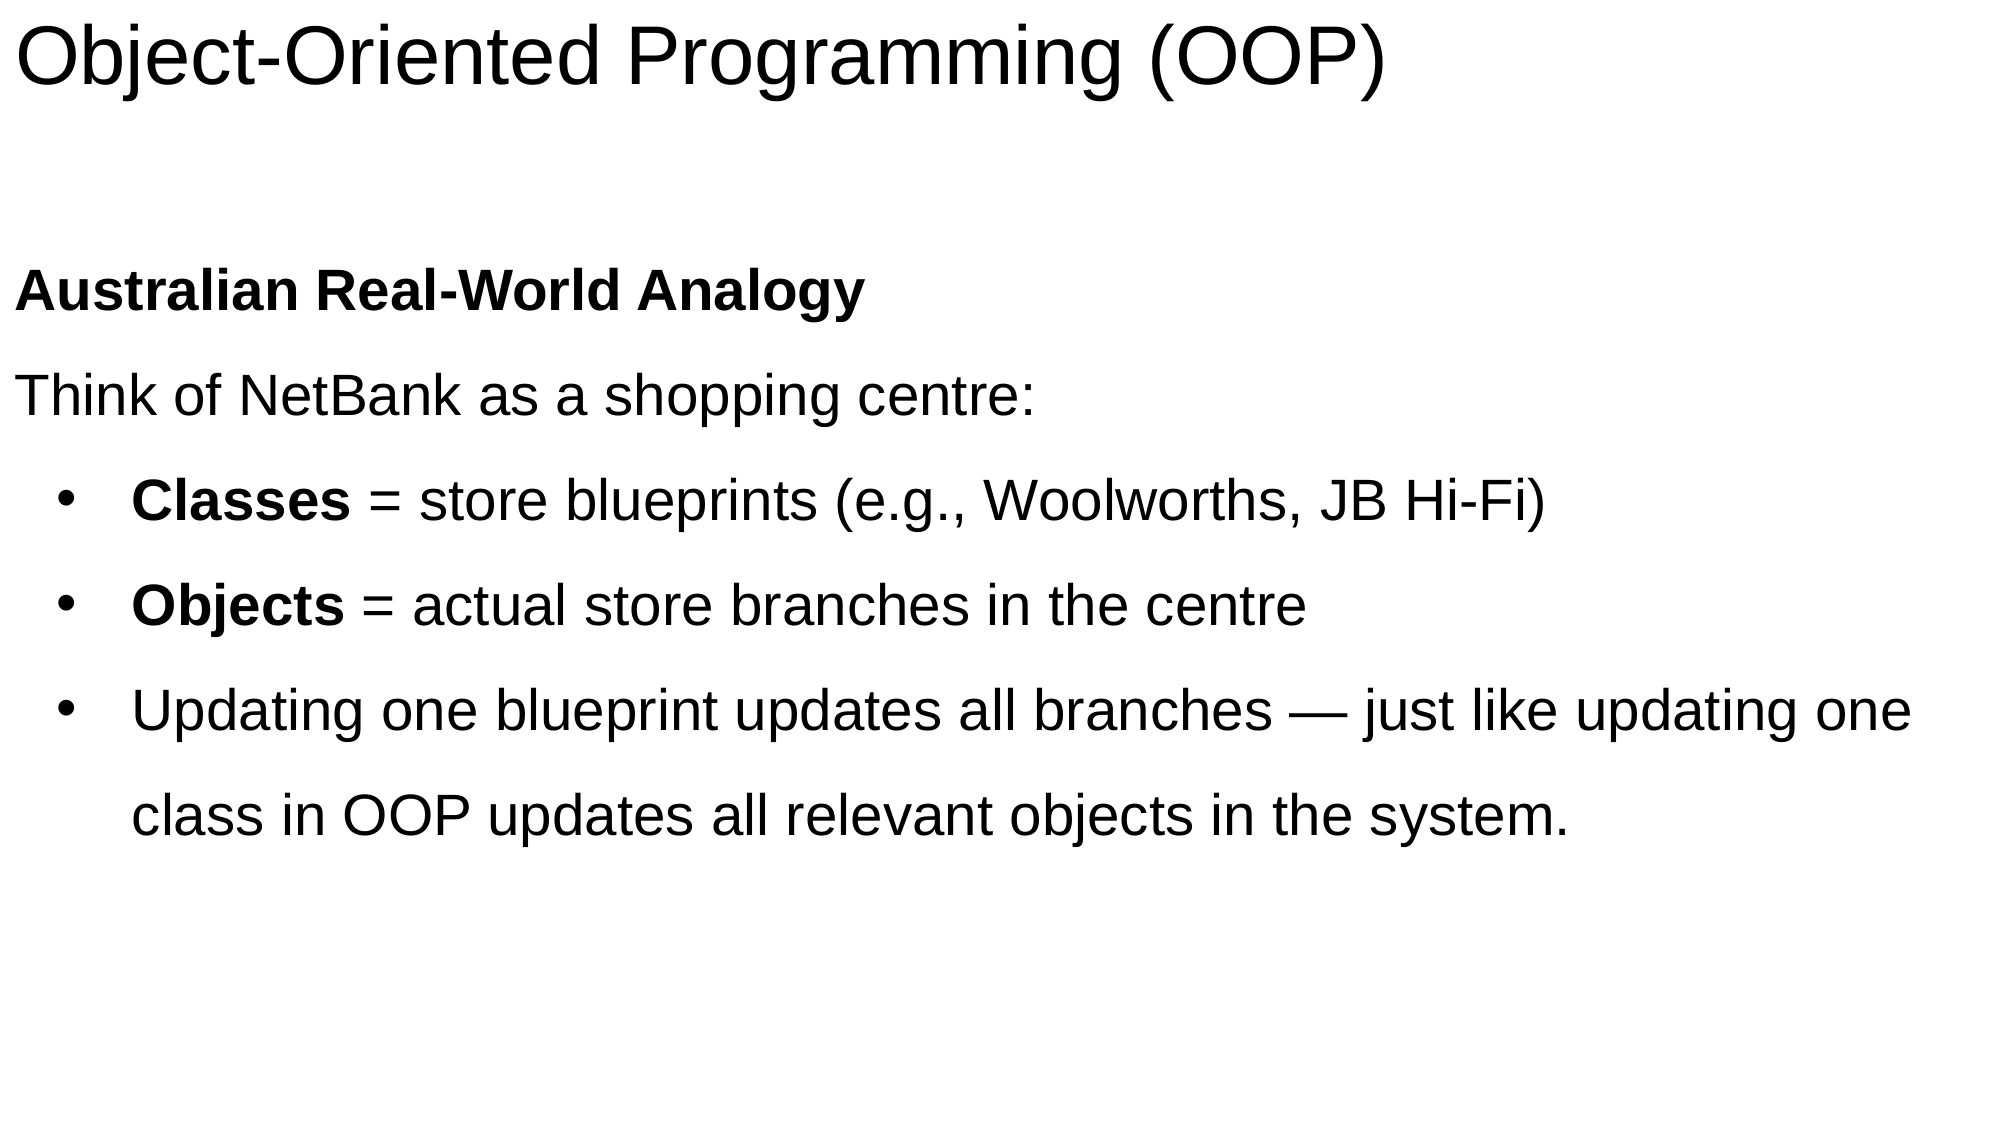

# Object-Oriented Programming (OOP)
Australian Real-World Analogy
Think of NetBank as a shopping centre:
Classes = store blueprints (e.g., Woolworths, JB Hi-Fi)
Objects = actual store branches in the centre
Updating one blueprint updates all branches — just like updating one class in OOP updates all relevant objects in the system.